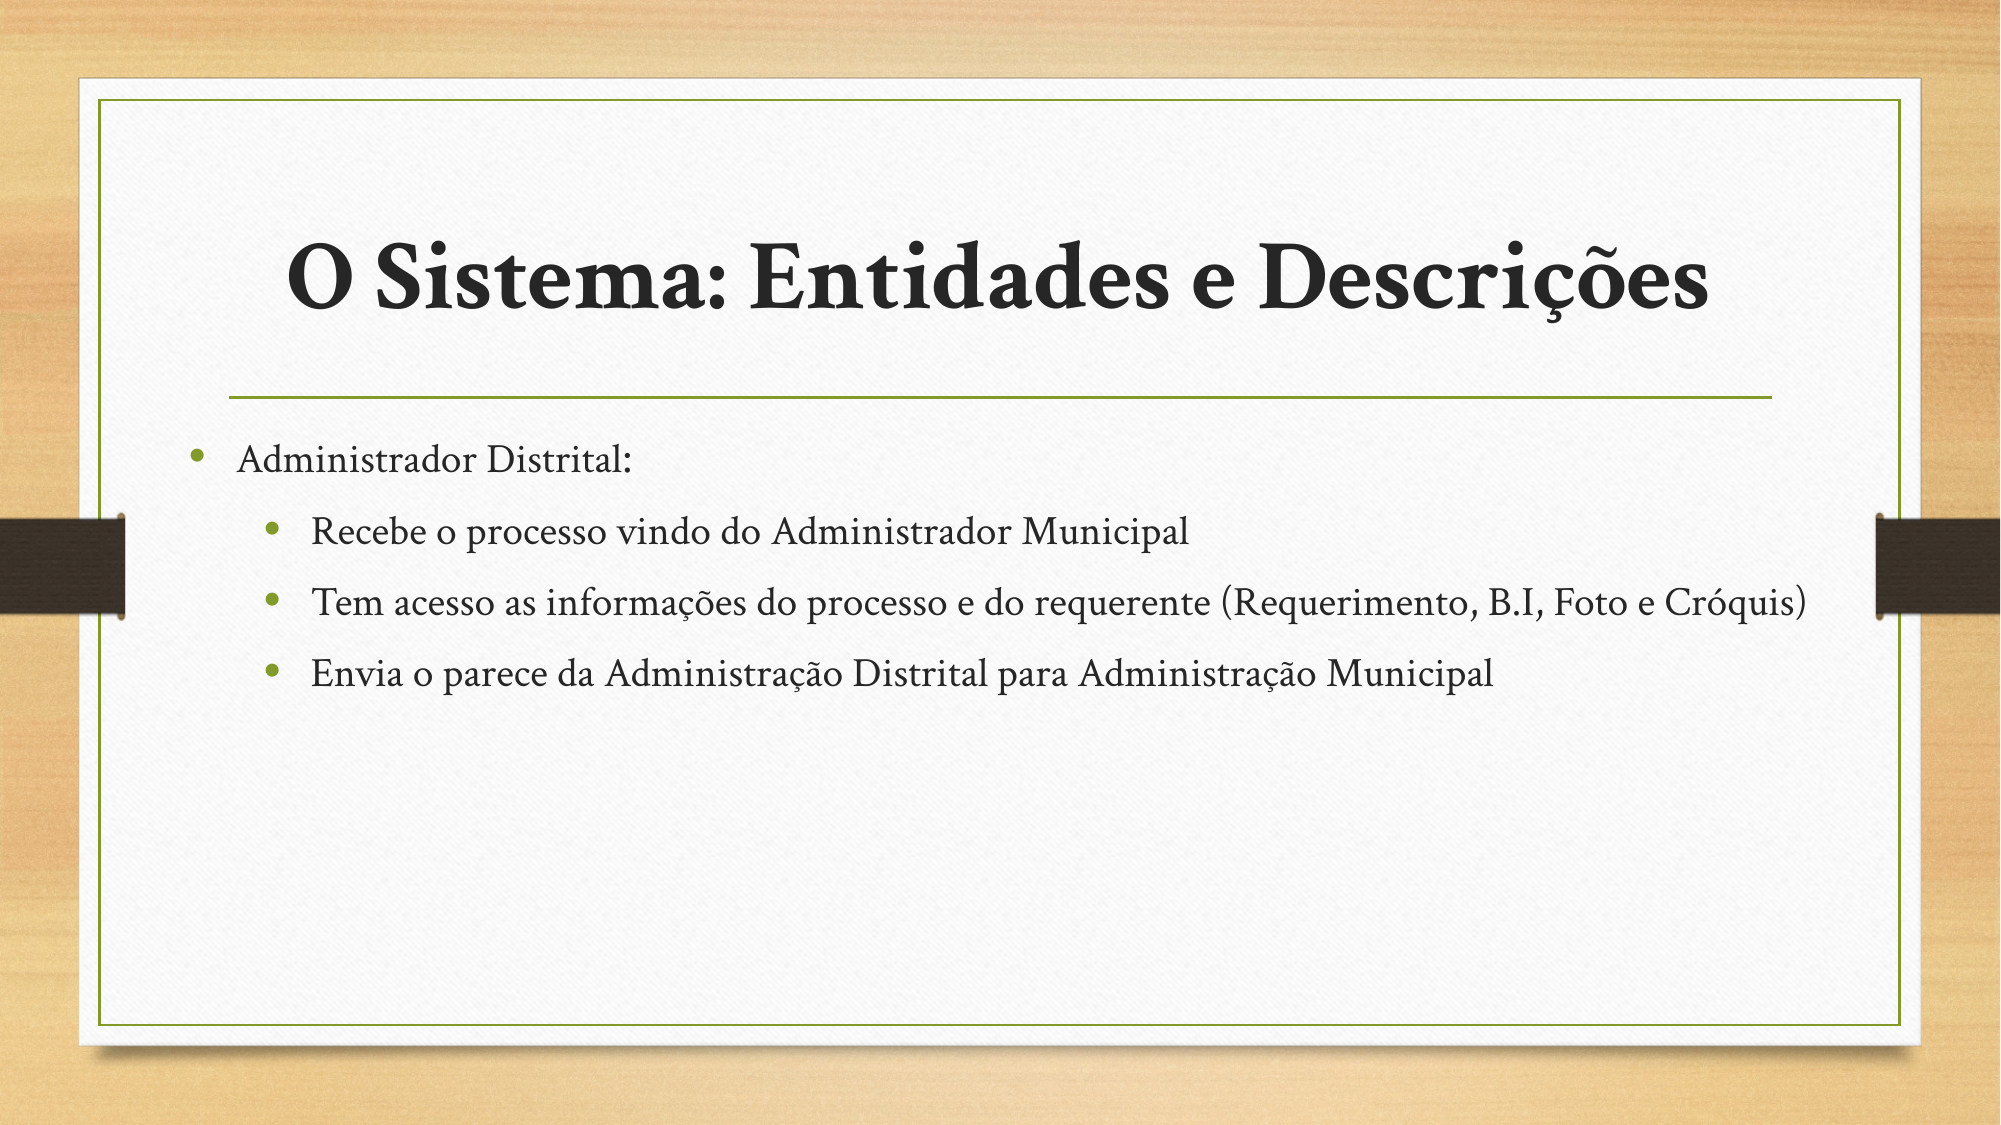

# O Sistema: Entidades e Descrições
Administrador Distrital:
Recebe o processo vindo do Administrador Municipal
Tem acesso as informações do processo e do requerente (Requerimento, B.I, Foto e Cróquis)
Envia o parece da Administração Distrital para Administração Municipal